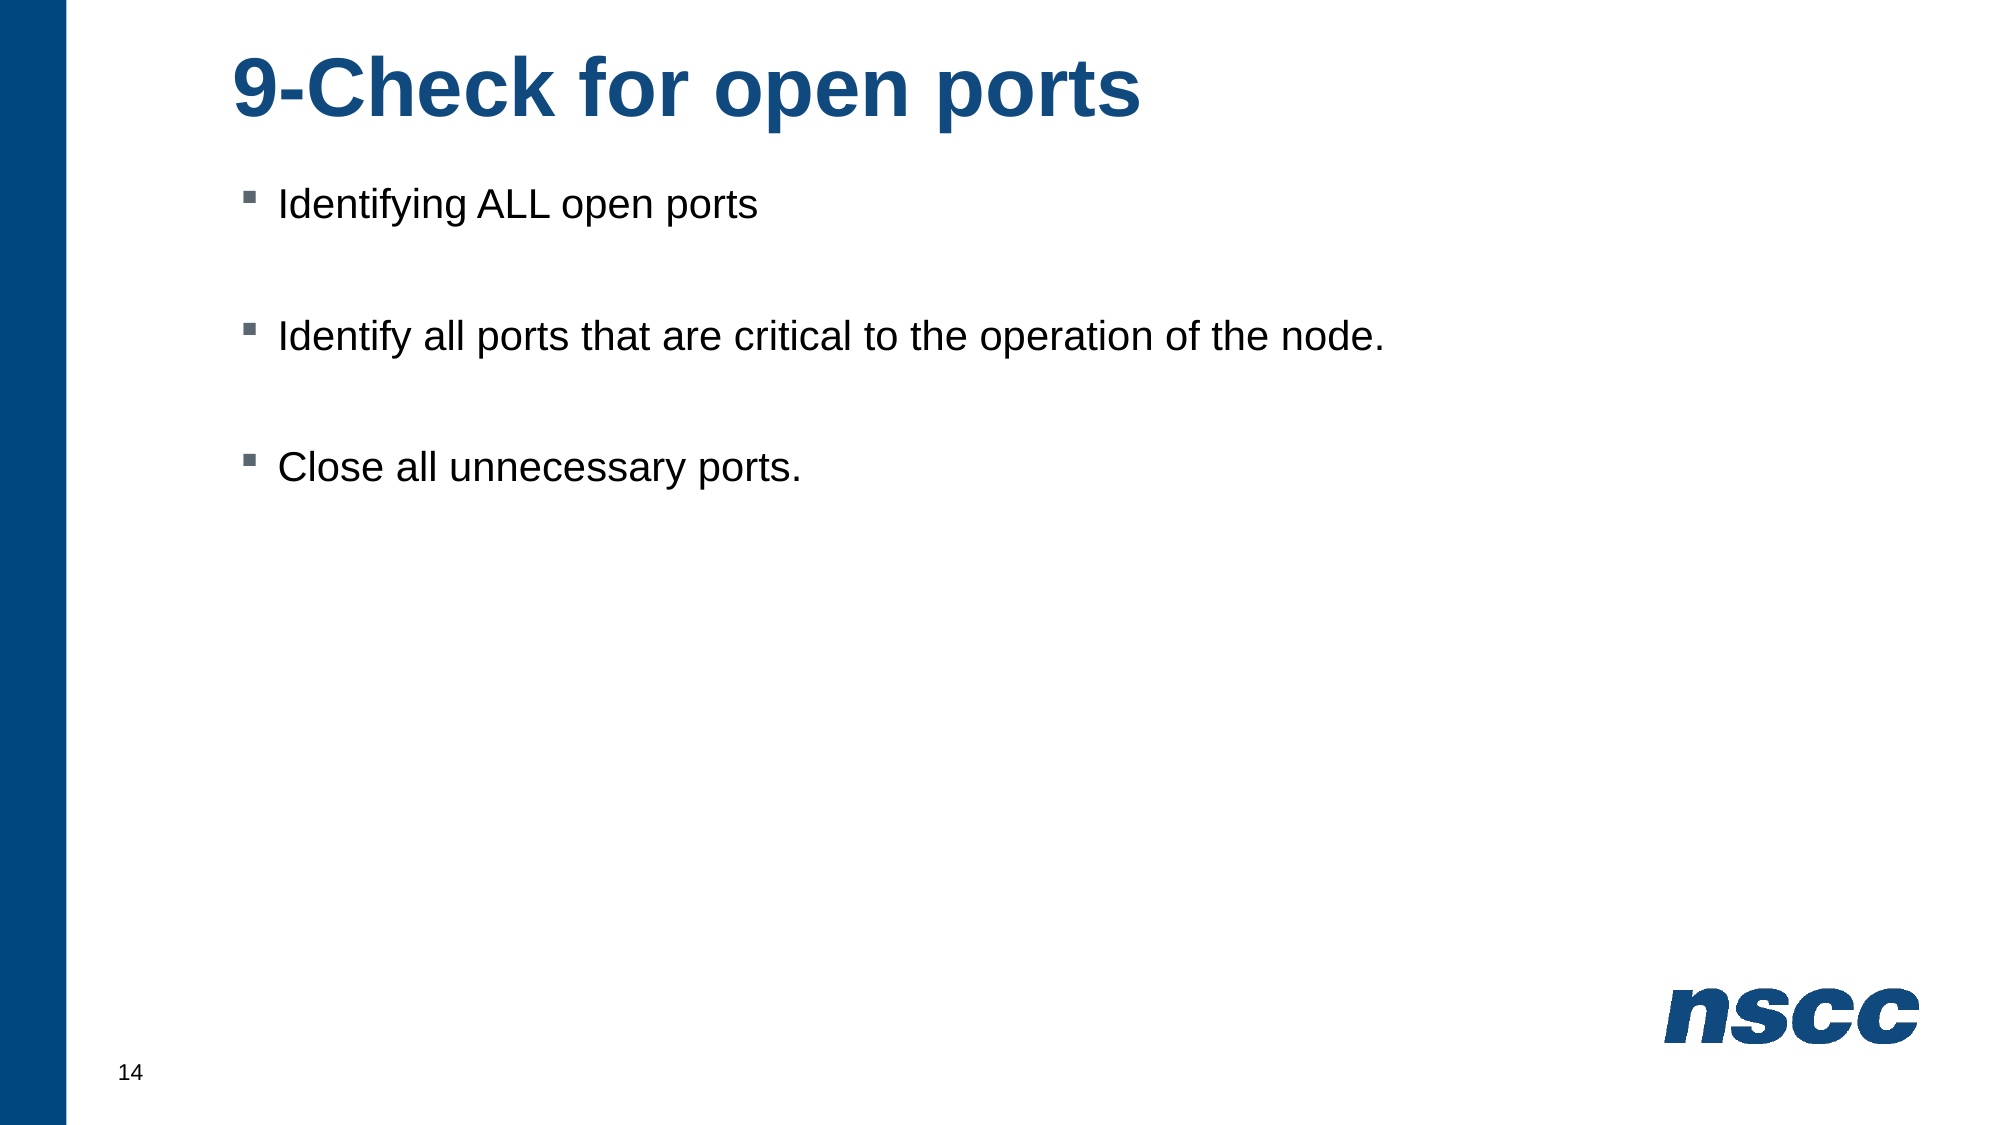

# 9-Check for open ports
Identifying ALL open ports

Identify all ports that are critical to the operation of the node.

Close all unnecessary ports.

14